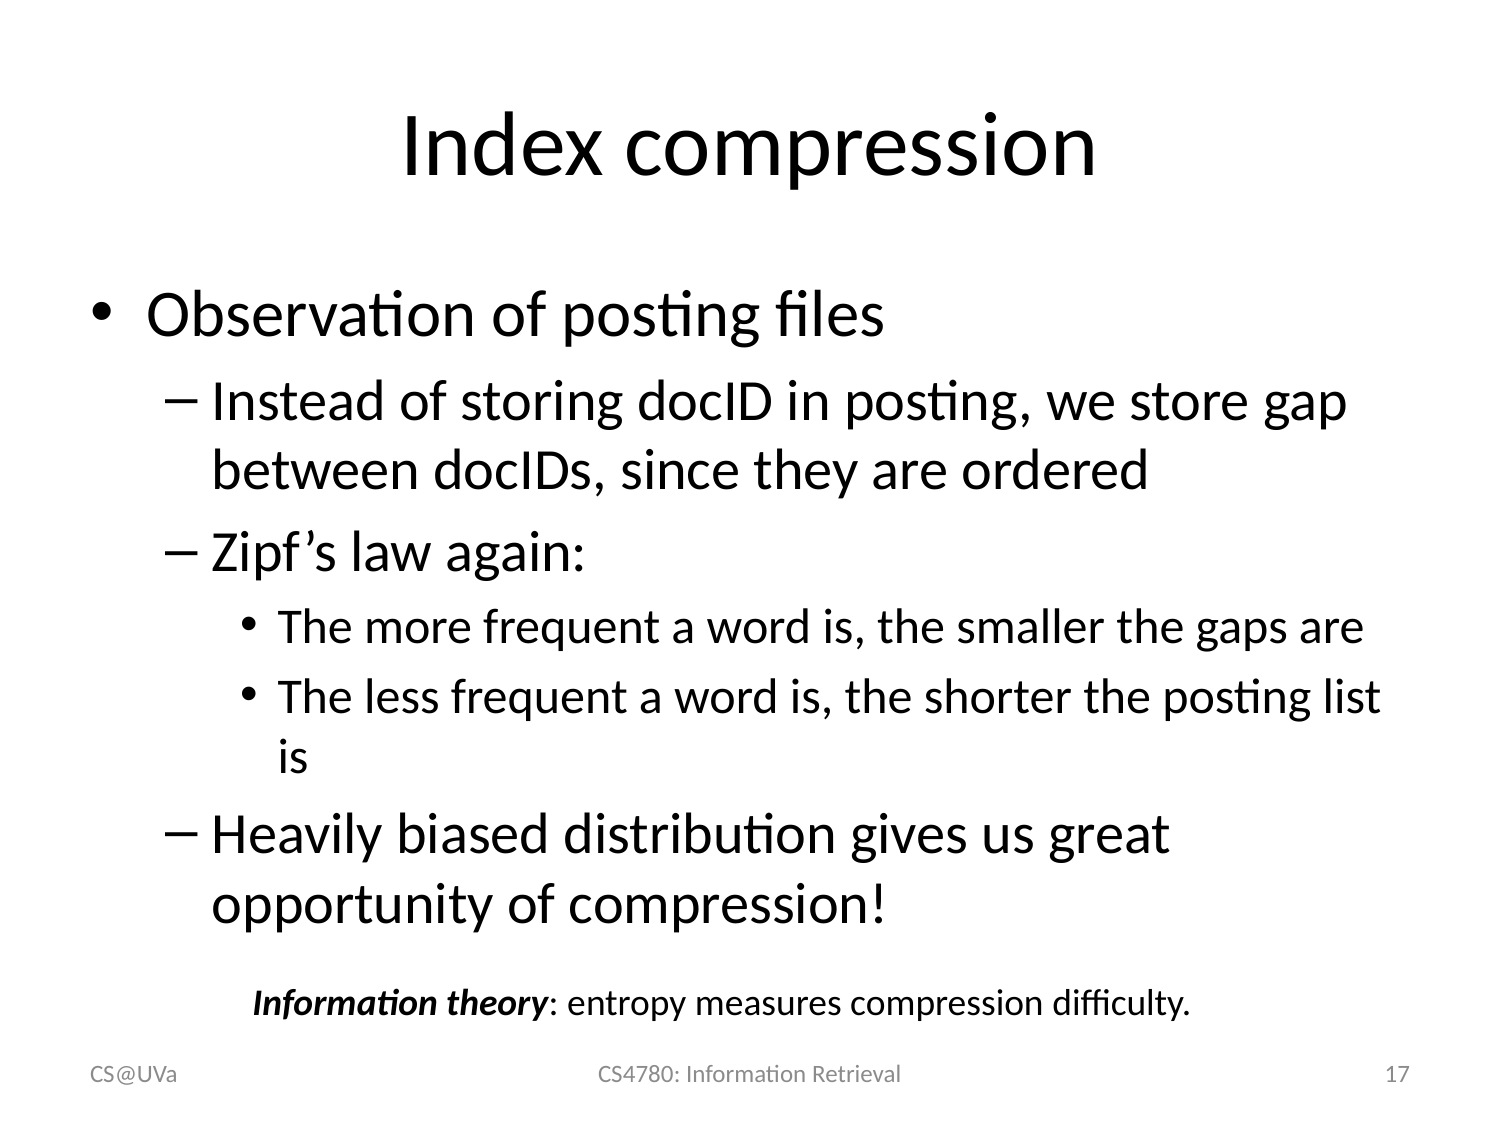

# Index compression
Observation of posting files
Instead of storing docID in posting, we store gap between docIDs, since they are ordered
Zipf’s law again:
The more frequent a word is, the smaller the gaps are
The less frequent a word is, the shorter the posting list is
Heavily biased distribution gives us great opportunity of compression!

Information theory: entropy measures compression difficulty.
CS@UVa
CS4780: Information Retrieval
17